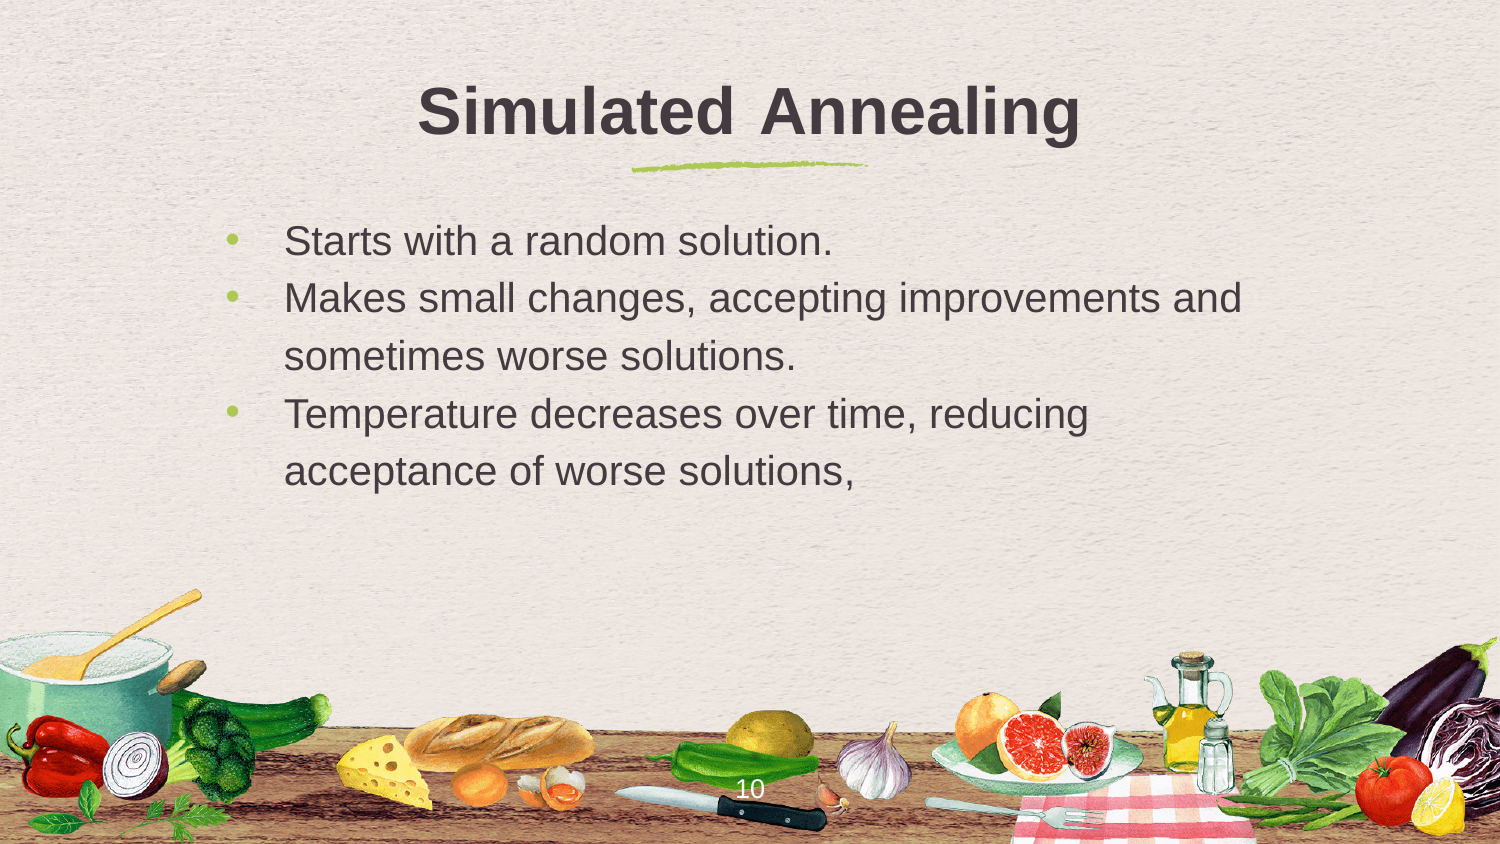

# Simulated Annealing

Starts with a random solution.
Makes small changes, accepting improvements and sometimes worse solutions.
Temperature decreases over time, reducing acceptance of worse solutions,
10